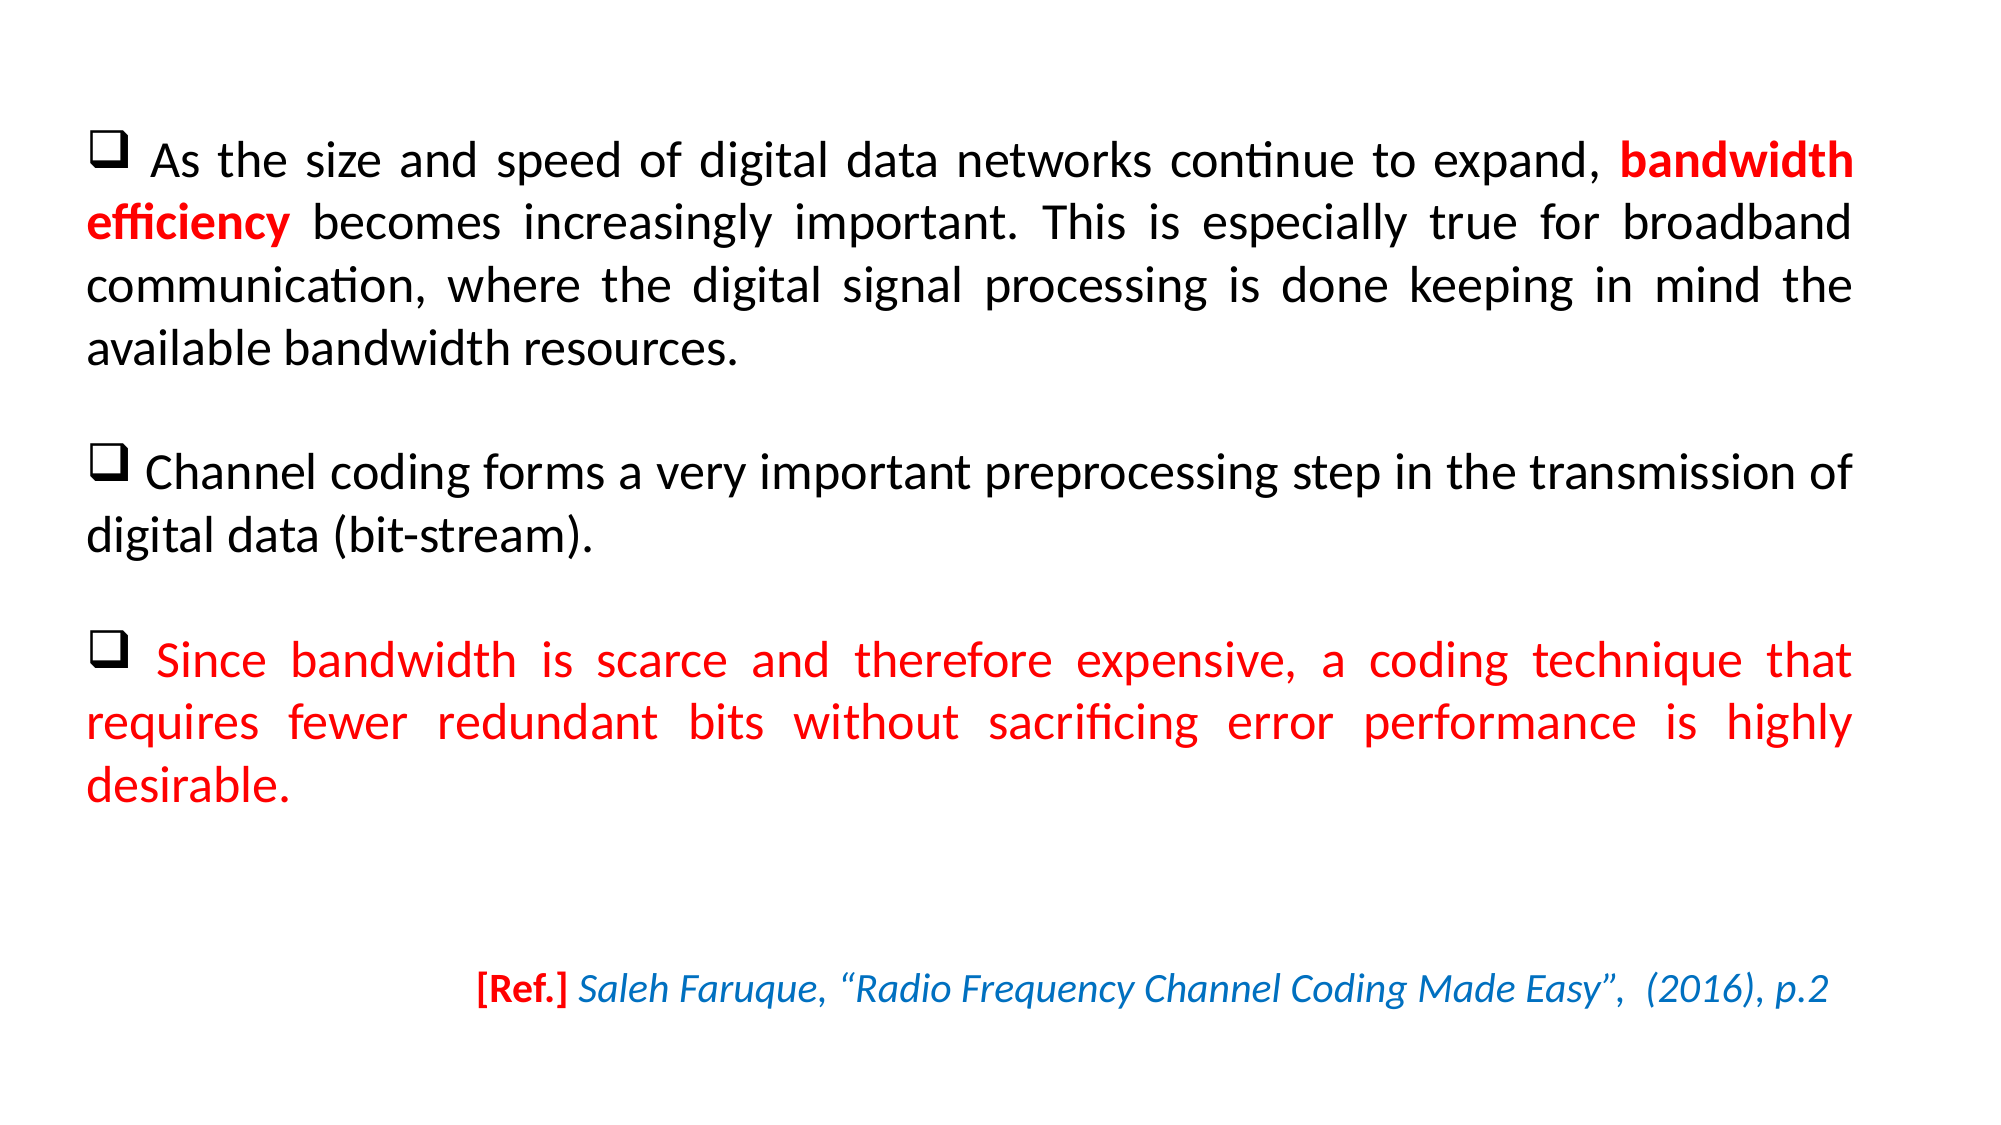

As the size and speed of digital data networks continue to expand, bandwidth efficiency becomes increasingly important. This is especially true for broadband communication, where the digital signal processing is done keeping in mind the available bandwidth resources.

 Channel coding forms a very important preprocessing step in the transmission of digital data (bit-stream).

 Since bandwidth is scarce and therefore expensive, a coding technique that requires fewer redundant bits without sacrificing error performance is highly desirable.
[Ref.] Saleh Faruque, “Radio Frequency Channel Coding Made Easy”,  (2016), p.2